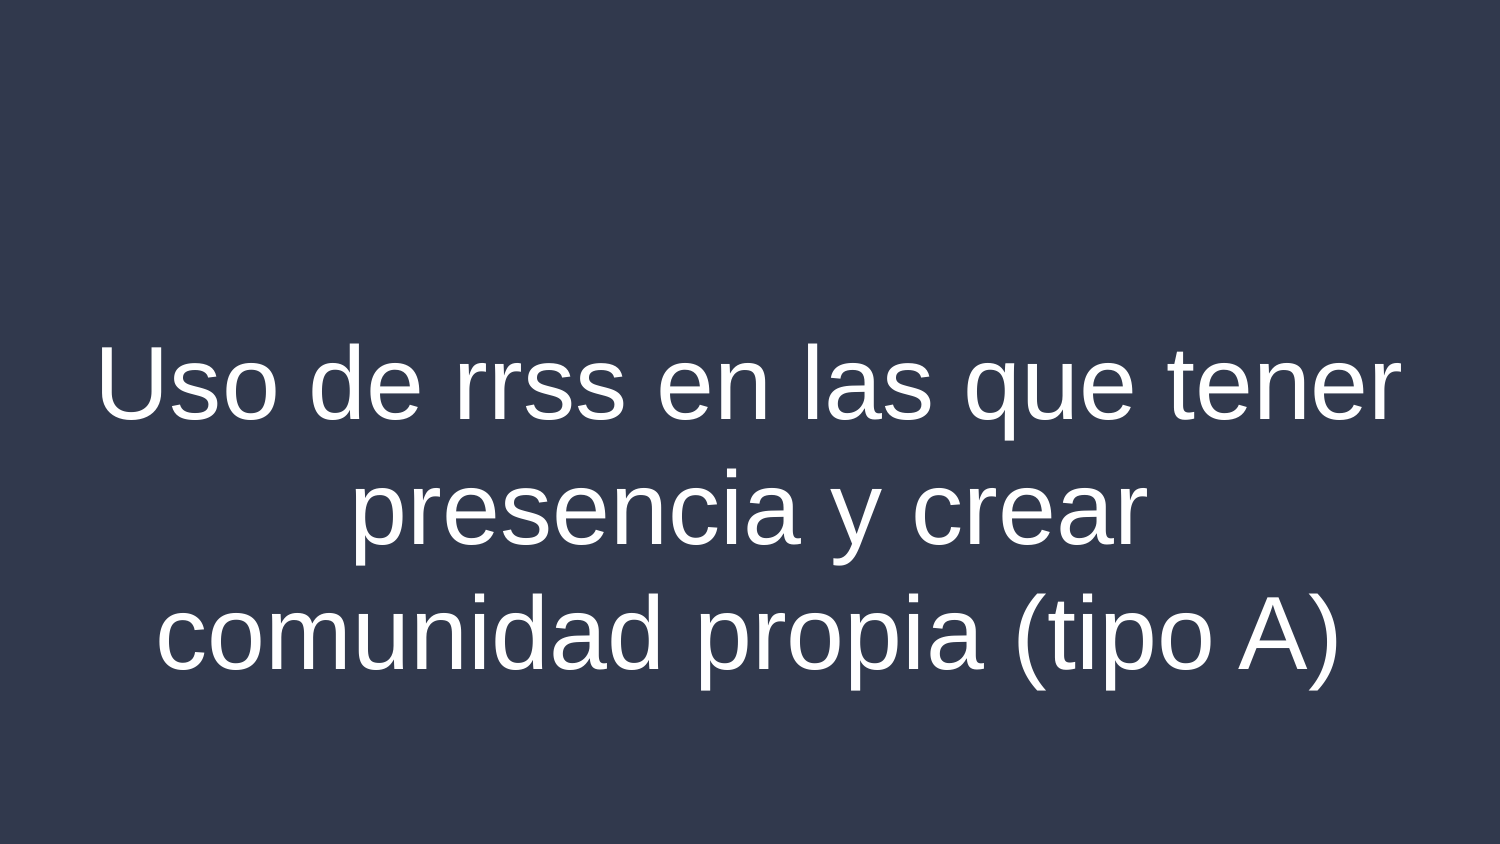

# Uso de rrss en las que tener presencia y crear comunidad propia (tipo A)